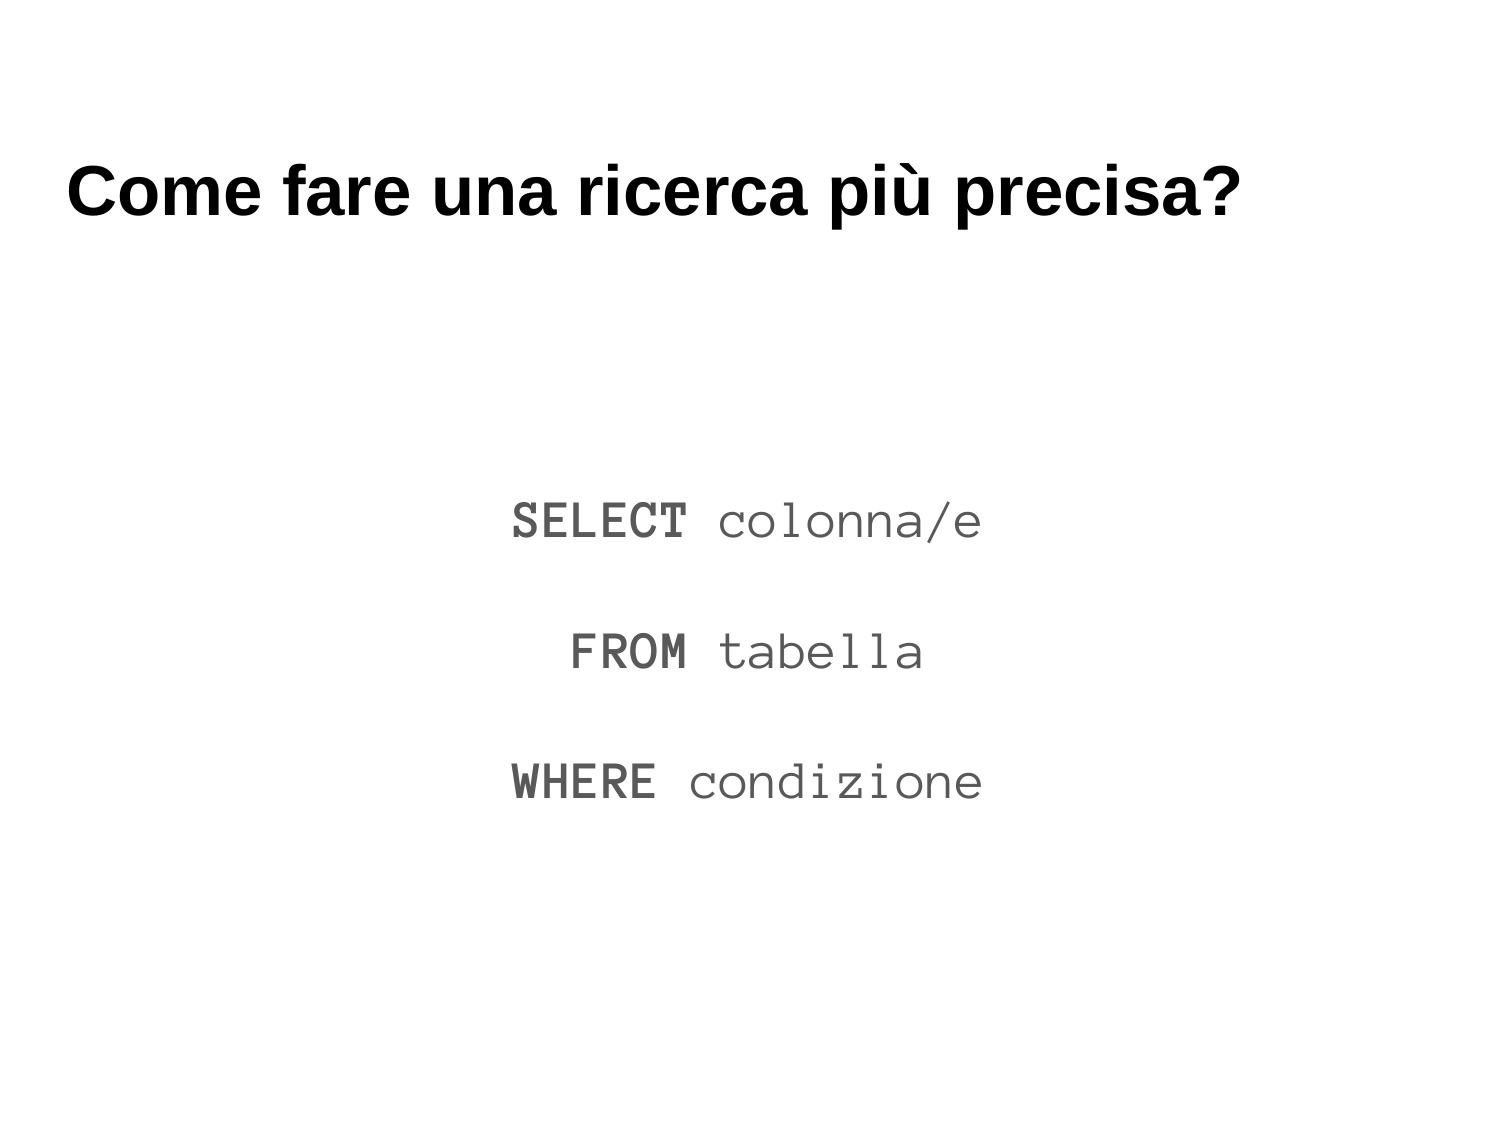

# Come fare una ricerca più precisa?
SELECT colonna/e

FROM tabella

WHERE condizione
43